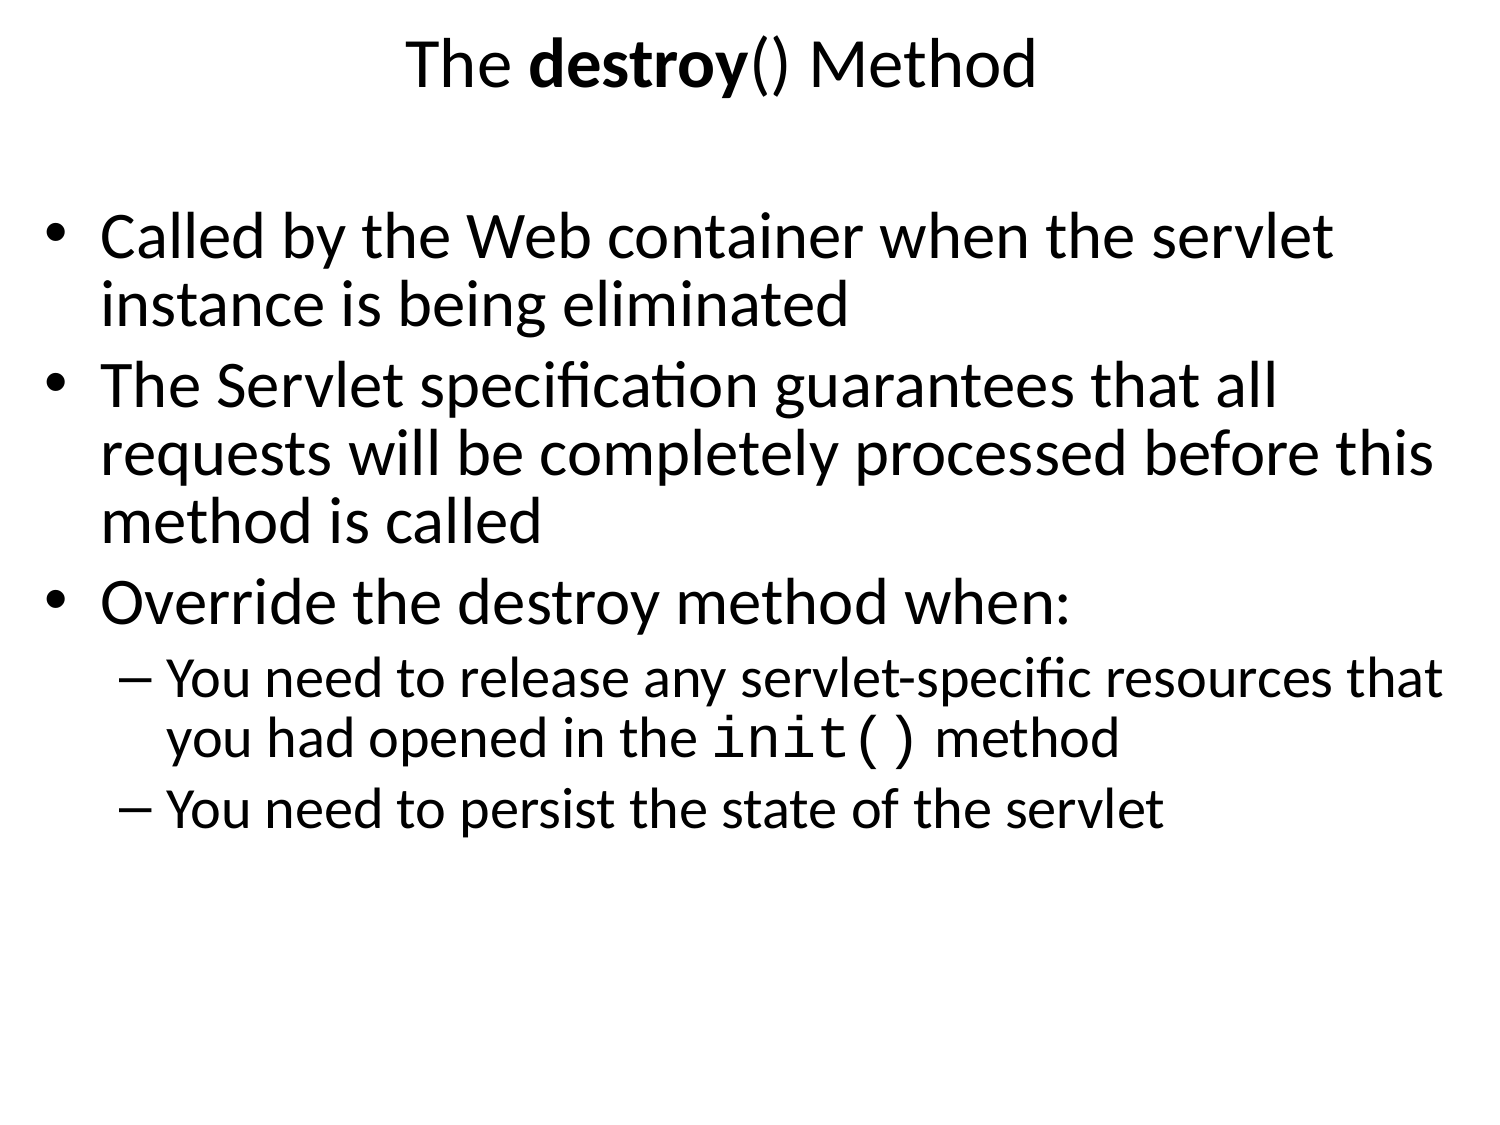

# The destroy() Method
Called by the Web container when the servlet instance is being eliminated
The Servlet specification guarantees that all requests will be completely processed before this method is called
Override the destroy method when:
You need to release any servlet-specific resources that you had opened in the init() method
You need to persist the state of the servlet